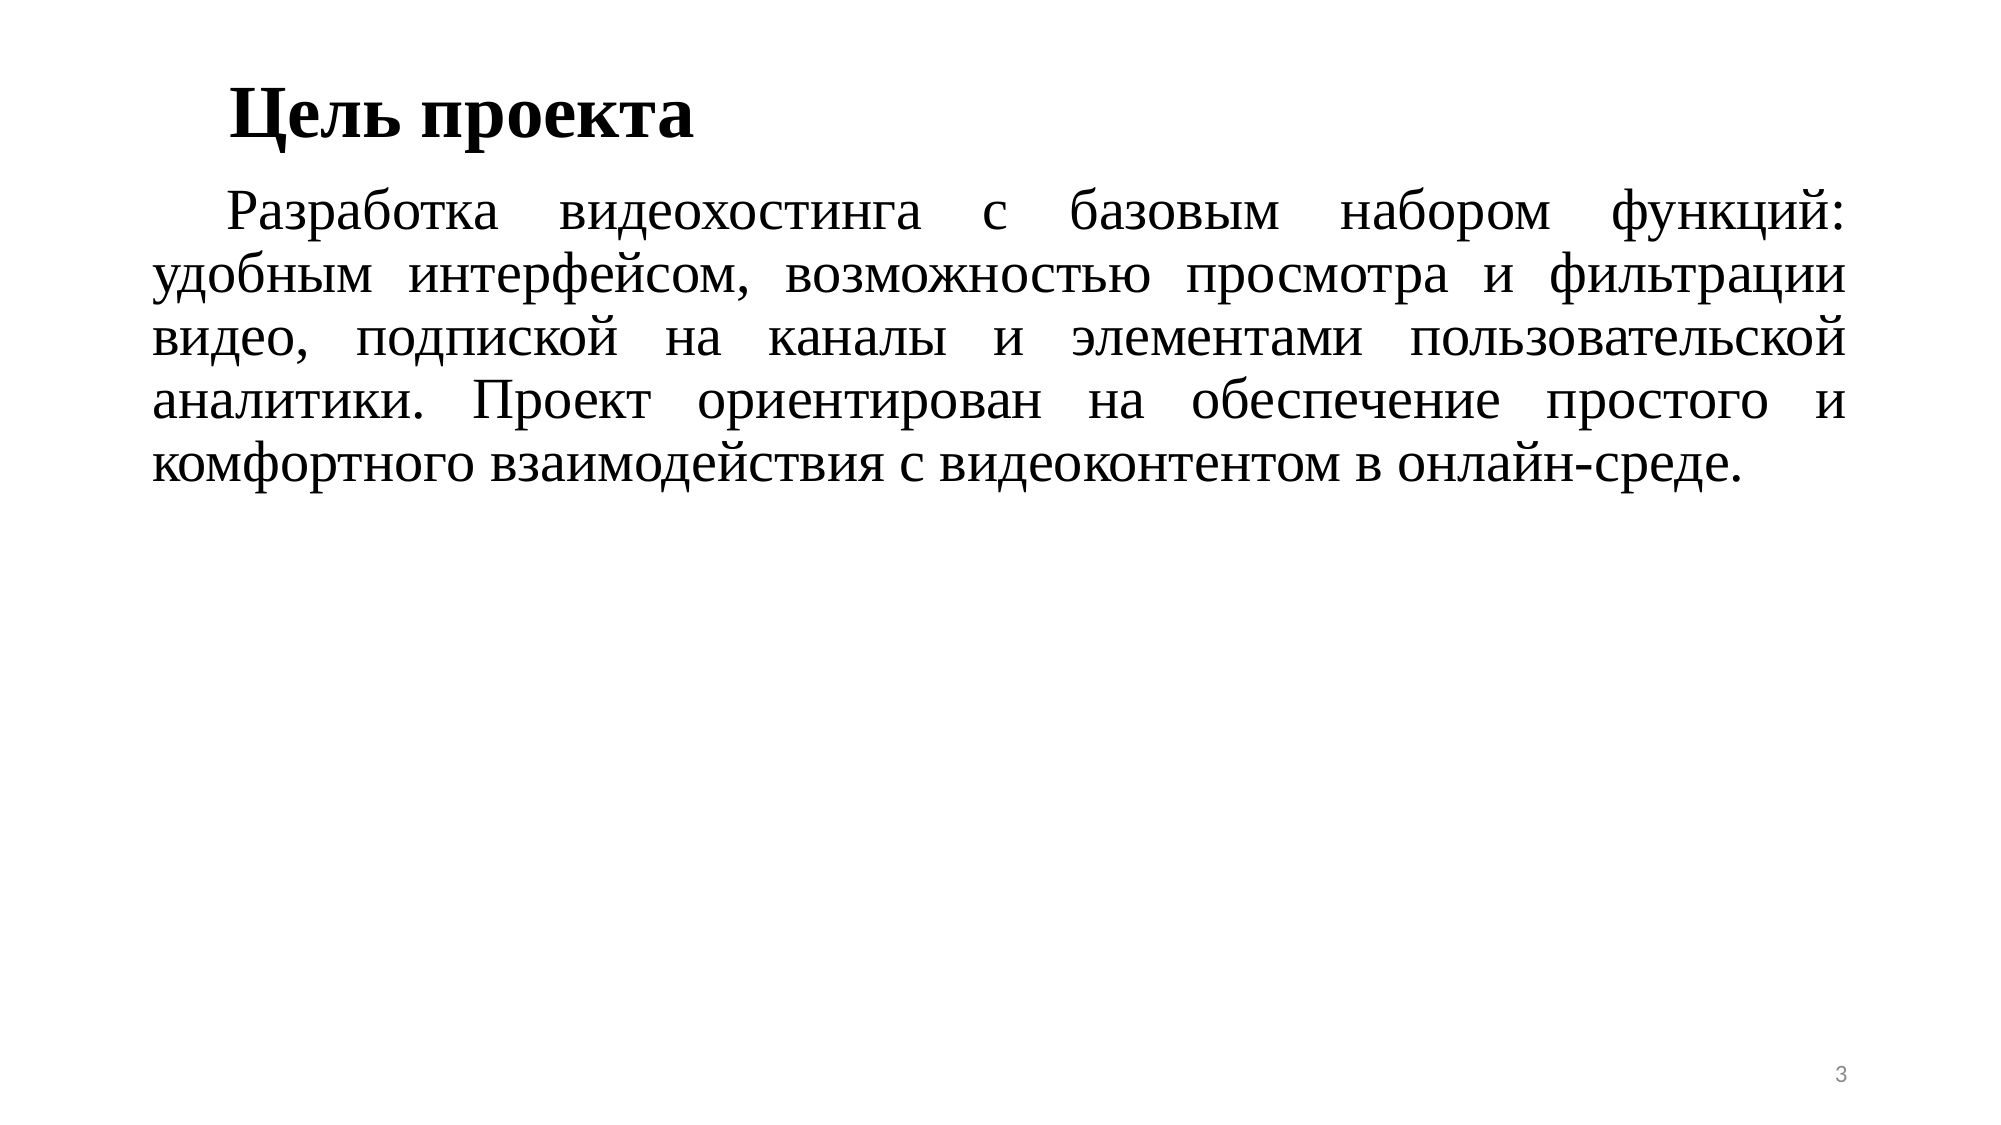

# Цель проекта
Разработка видеохостинга с базовым набором функций: удобным интерфейсом, возможностью просмотра и фильтрации видео, подпиской на каналы и элементами пользовательской аналитики. Проект ориентирован на обеспечение простого и комфортного взаимодействия с видеоконтентом в онлайн-среде.
3